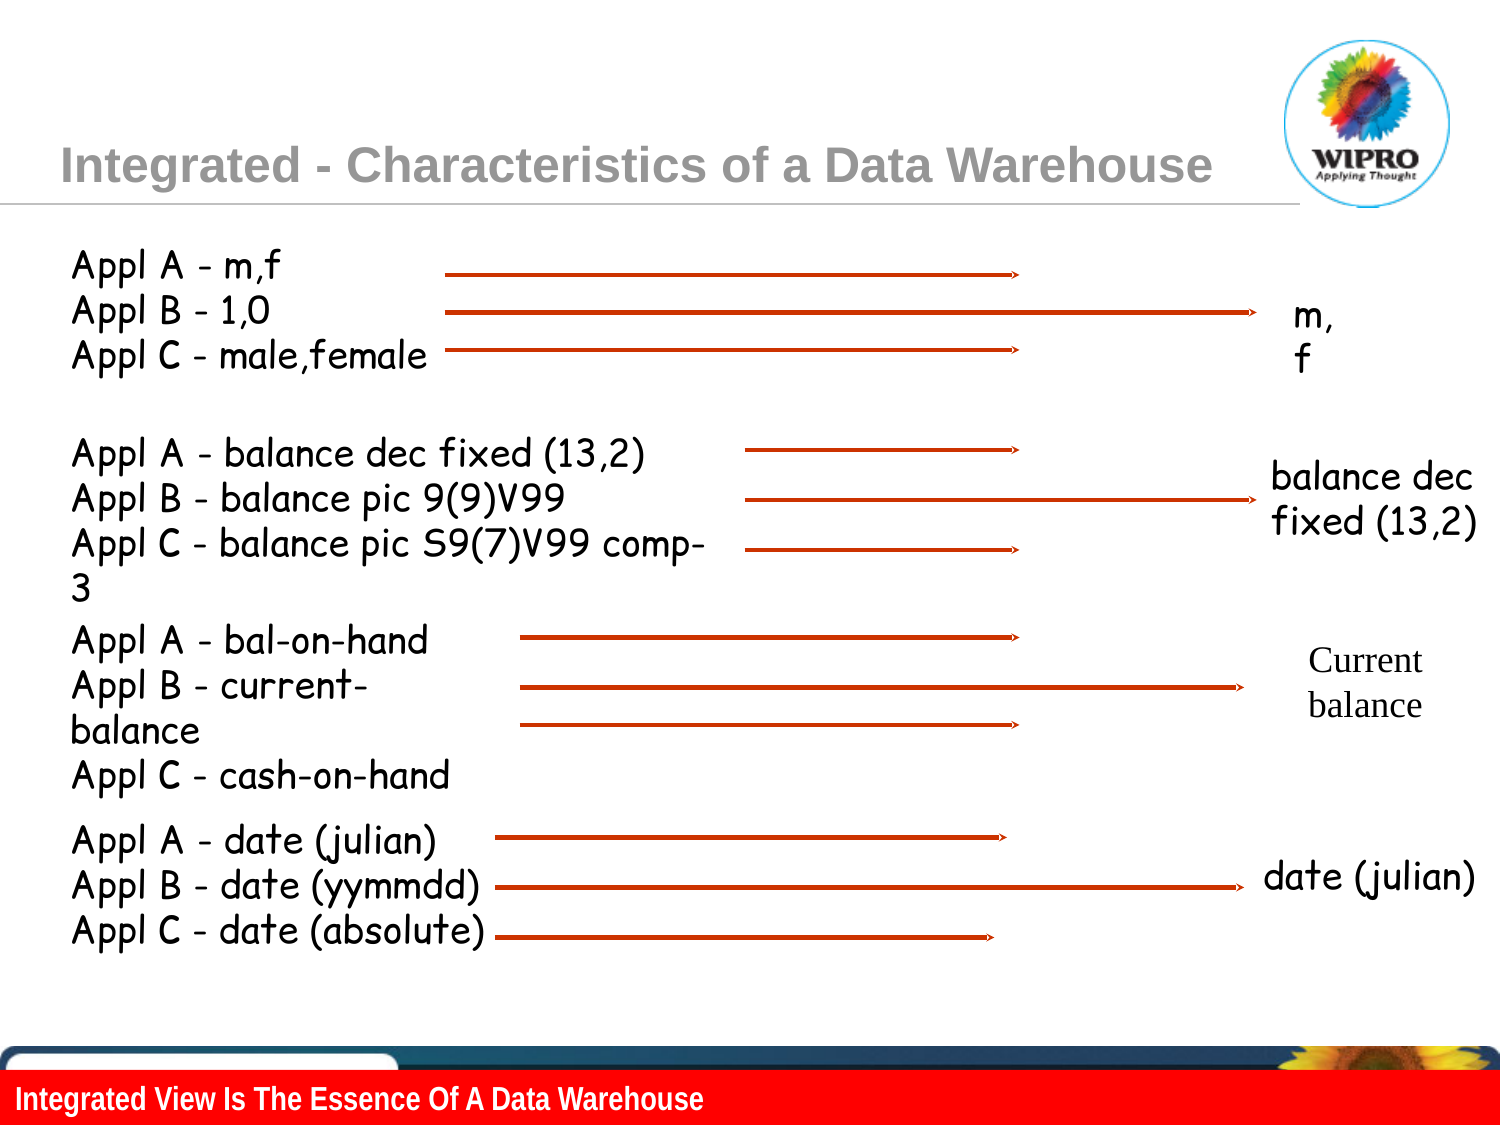

Integrated - Characteristics of a Data Warehouse
Appl A - m,f
Appl B - 1,0
Appl C - male,female

m,f
Appl A - balance dec fixed (13,2)
Appl B - balance pic 9(9)V99
Appl C - balance pic S9(7)V99 comp-3
balance dec
fixed (13,2)
Appl A - bal-on-hand
Appl B - current-balance
Appl C - cash-on-hand
Current balance
Appl A - date (julian)
Appl B - date (yymmdd)
Appl C - date (absolute)
date (julian)
Confidential © Copyright 2007 Wipro Ltd
Integrated View Is The Essence Of A Data Warehouse